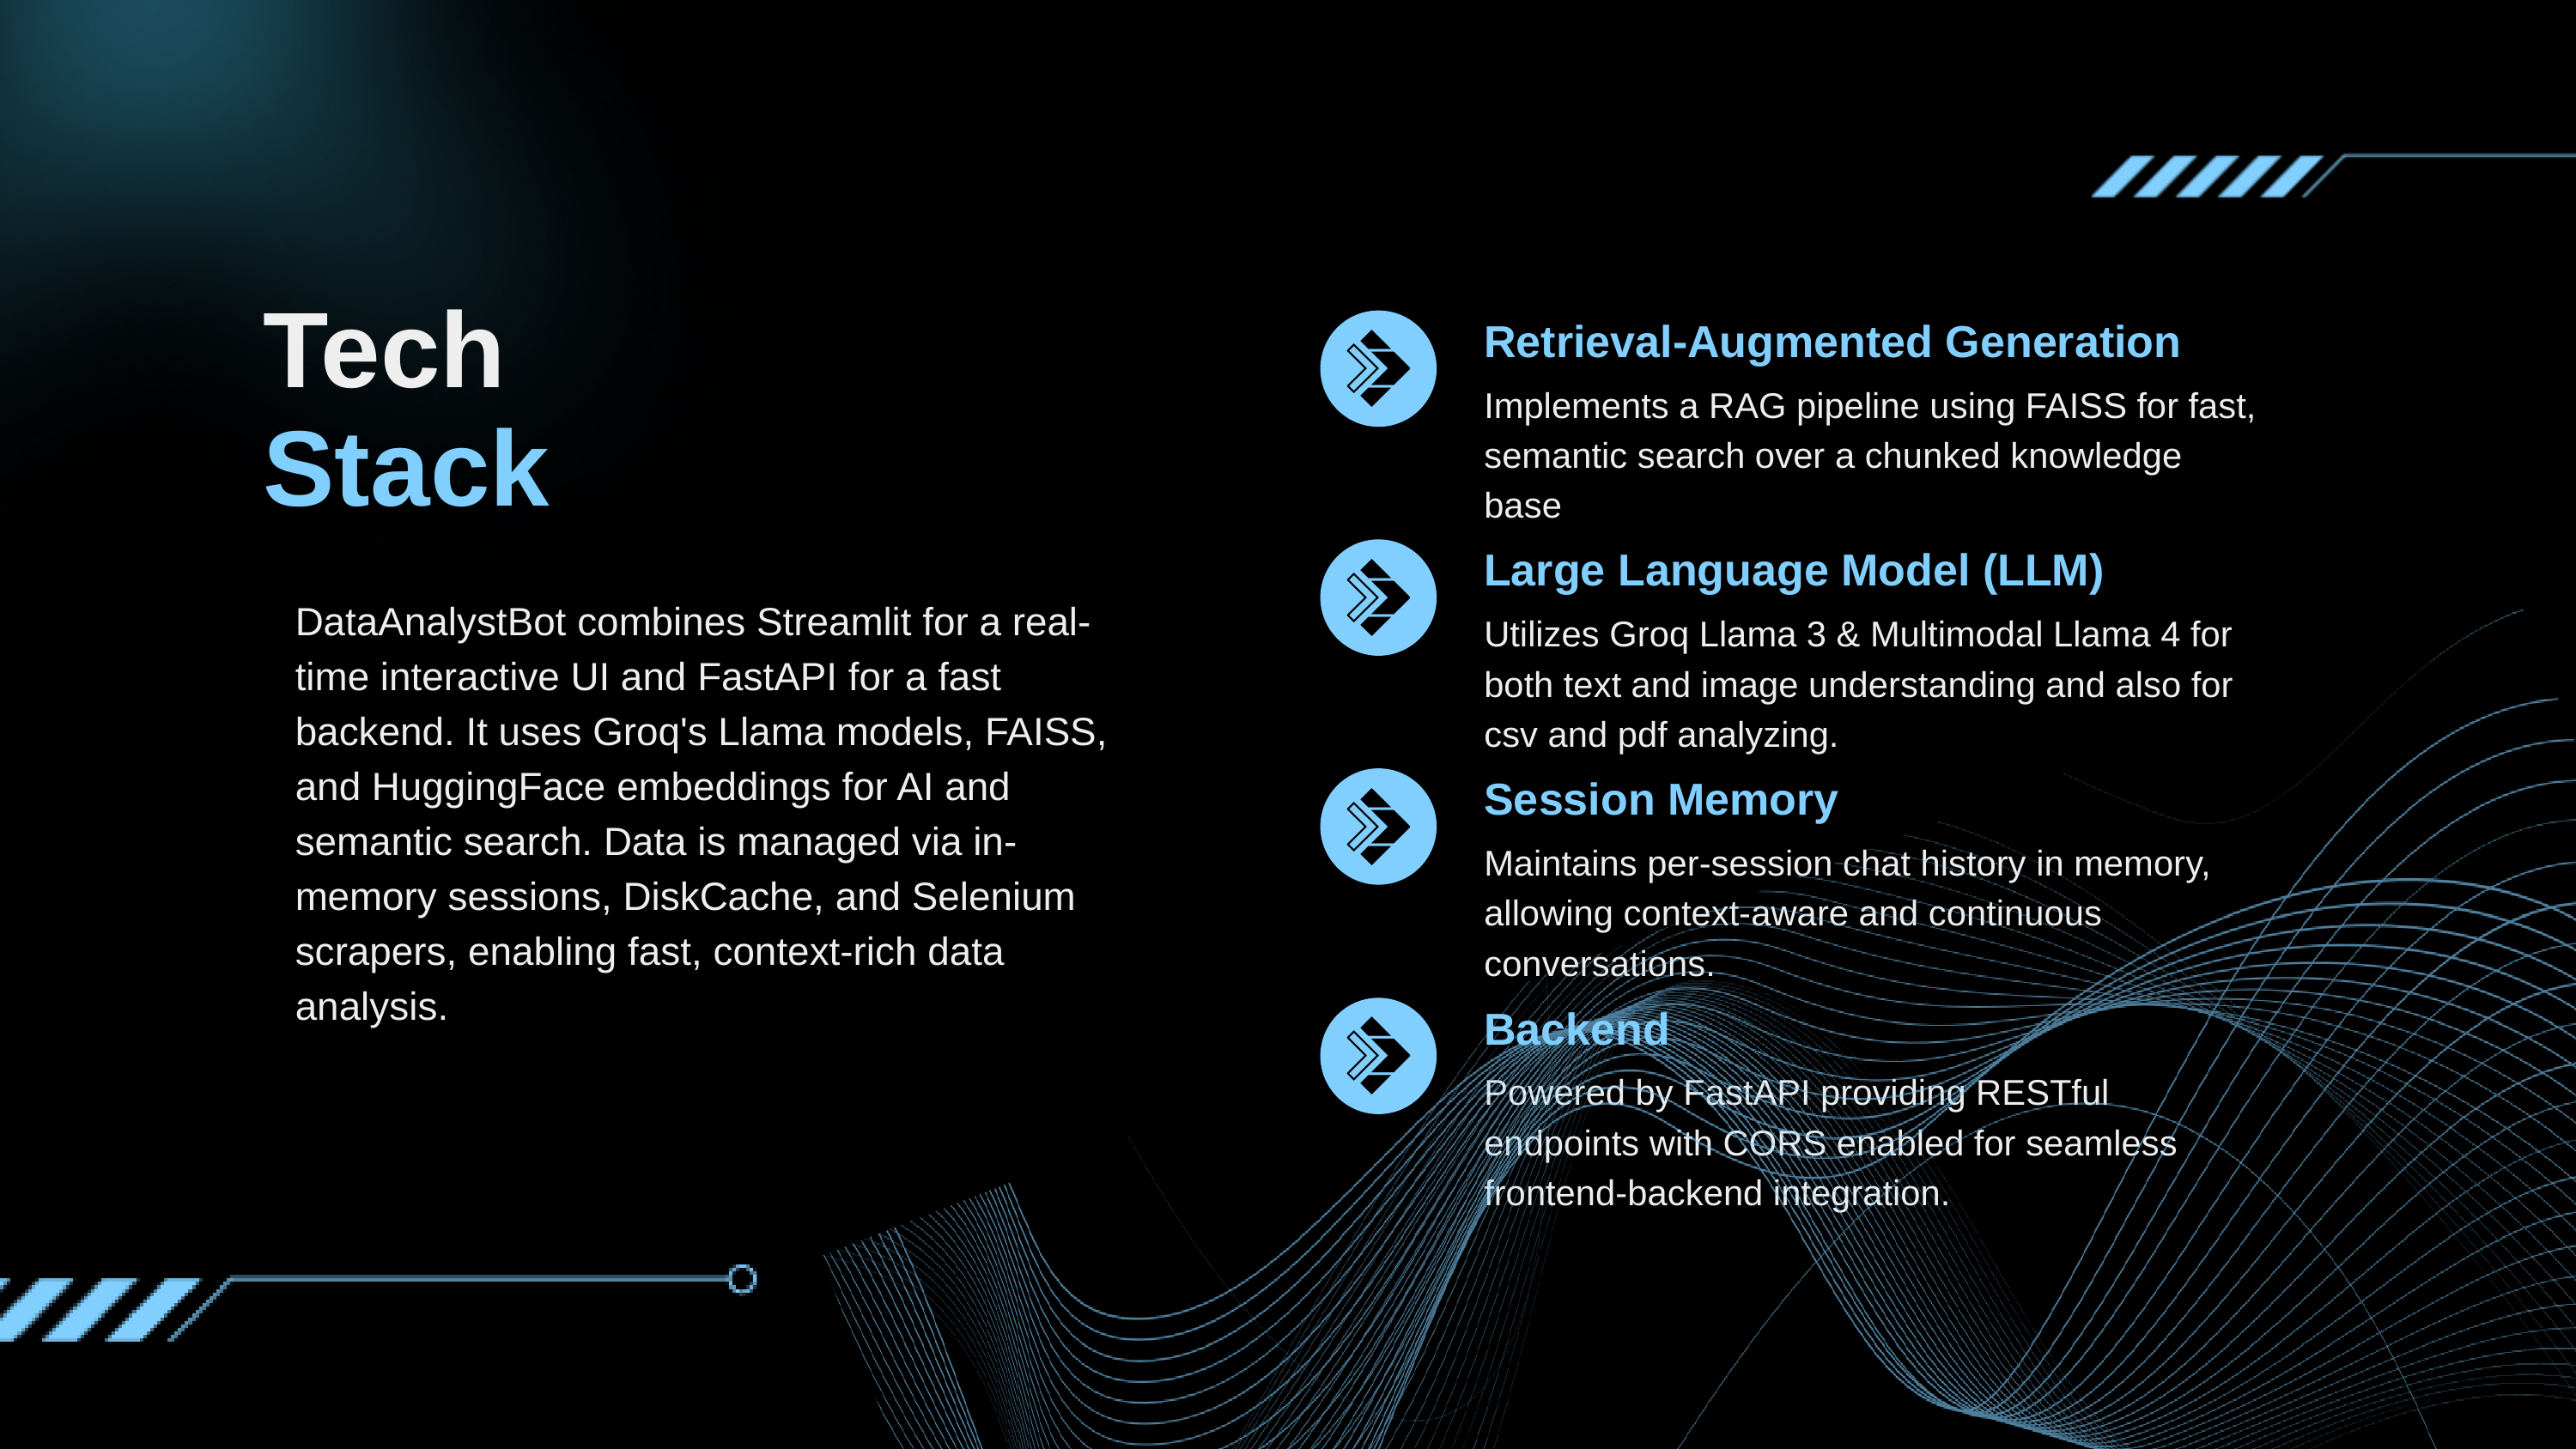

Tech
Retrieval-Augmented Generation

Implements a RAG pipeline using FAISS for fast, semantic search over a chunked knowledge base
Stack
Large Language Model (LLM)

DataAnalystBot combines Streamlit for a real-time interactive UI and FastAPI for a fast backend. It uses Groq's Llama models, FAISS, and HuggingFace embeddings for AI and semantic search. Data is managed via in-memory sessions, DiskCache, and Selenium scrapers, enabling fast, context-rich data analysis.
Utilizes Groq Llama 3 & Multimodal Llama 4 for both text and image understanding and also for csv and pdf analyzing.
Session Memory

Maintains per-session chat history in memory, allowing context-aware and continuous conversations.

Backend

Powered by FastAPI providing RESTful endpoints with CORS enabled for seamless frontend-backend integration.